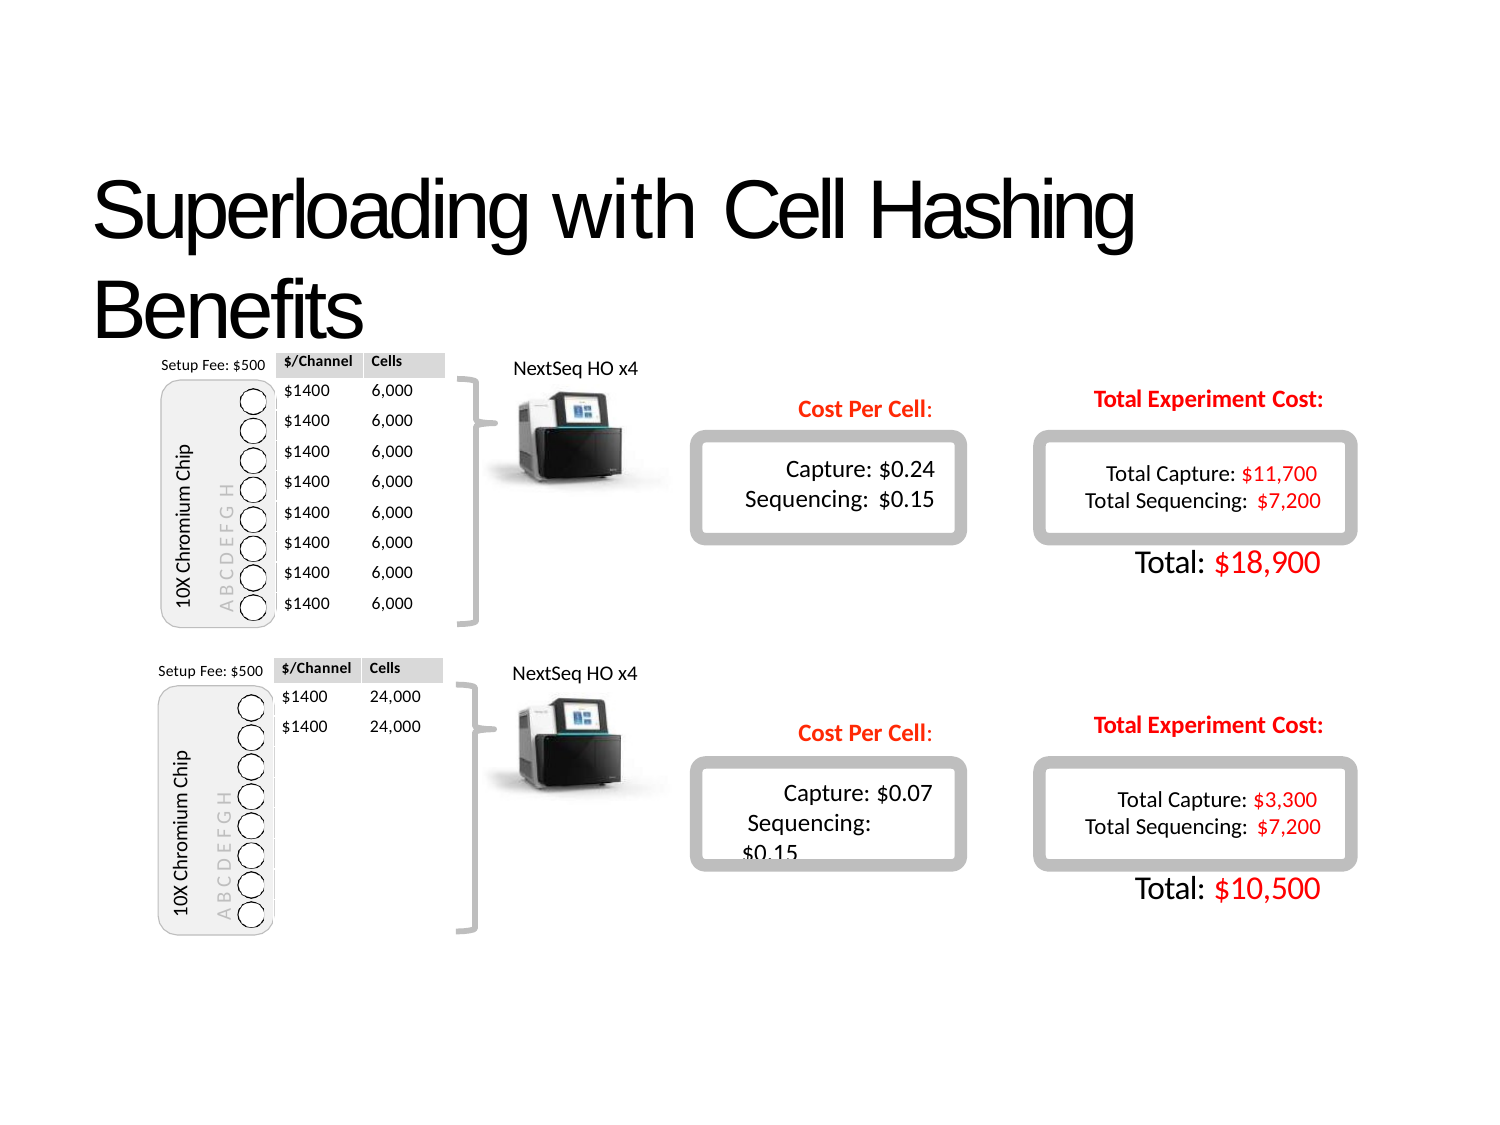

# Superloading with Cell Hashing Benefits
| $/Channel | Cells |
| --- | --- |
| $1400 | 6,000 |
| $1400 | 6,000 |
| $1400 | 6,000 |
| $1400 | 6,000 |
| $1400 | 6,000 |
| $1400 | 6,000 |
| $1400 | 6,000 |
| $1400 | 6,000 |
NextSeq HO x4
Setup Fee: $500

Total Experiment Cost:

Cost Per Cell:
A B C D E F G H

10X Chromium Chip
Capture: $0.24
Sequencing: $0.15
Total Capture: $11,700  Total Sequencing: $7,200
Total: $18,900
| $/Channel | Cells |
| --- | --- |
| $1400 | 24,000 |
| $1400 | 24,000 |
|  |  |
|  |  |
|  |  |
|  |  |
|  |  |
|  |  |
NextSeq HO x4
Setup Fee: $500

A B C D E F G H
Total Experiment Cost:
Cost Per Cell:
10X Chromium Chip

Capture: $0.07  Sequencing: $0.15
Total Capture: $3,300  Total Sequencing: $7,200
Total: $10,500